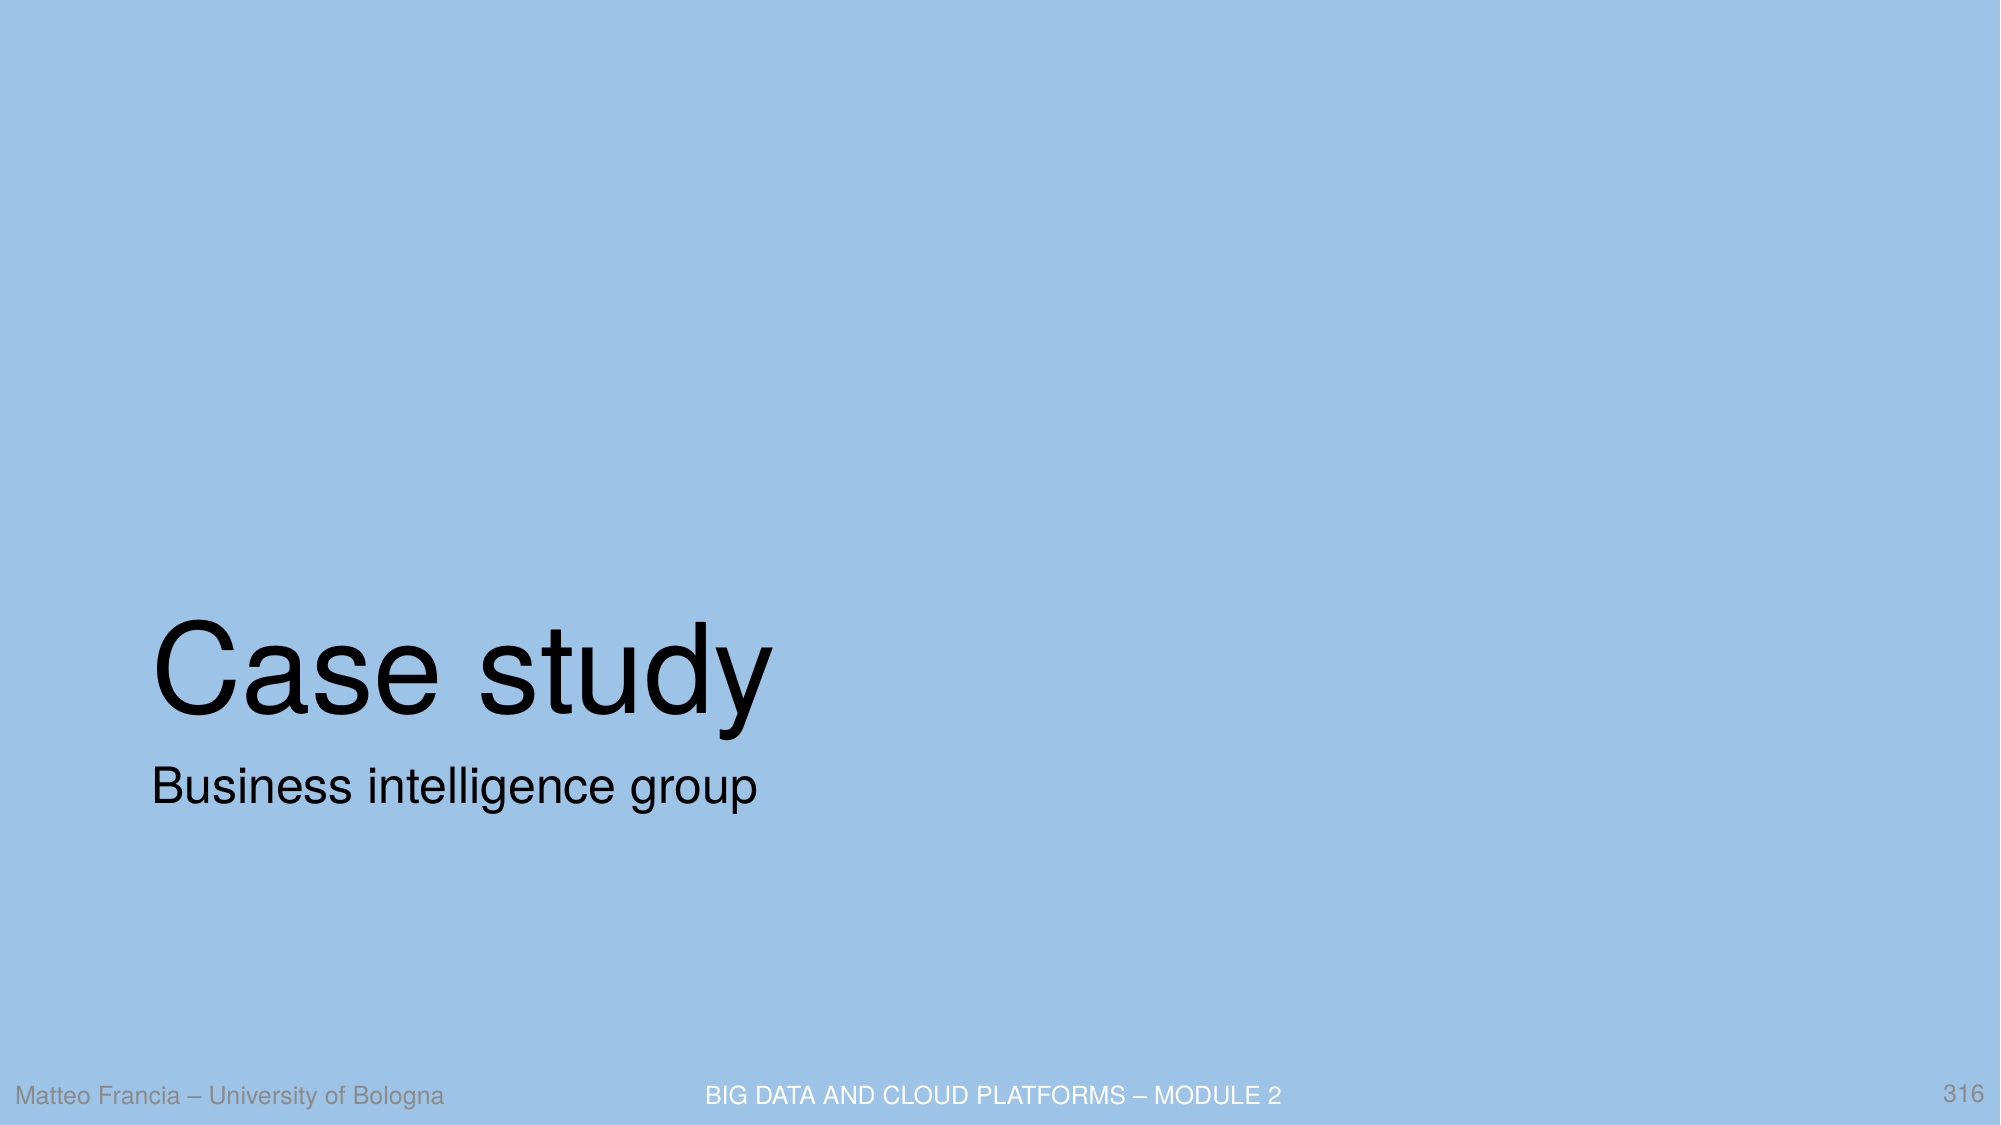

# Case study
Business intelligence group
316
Matteo Francia – University of Bologna